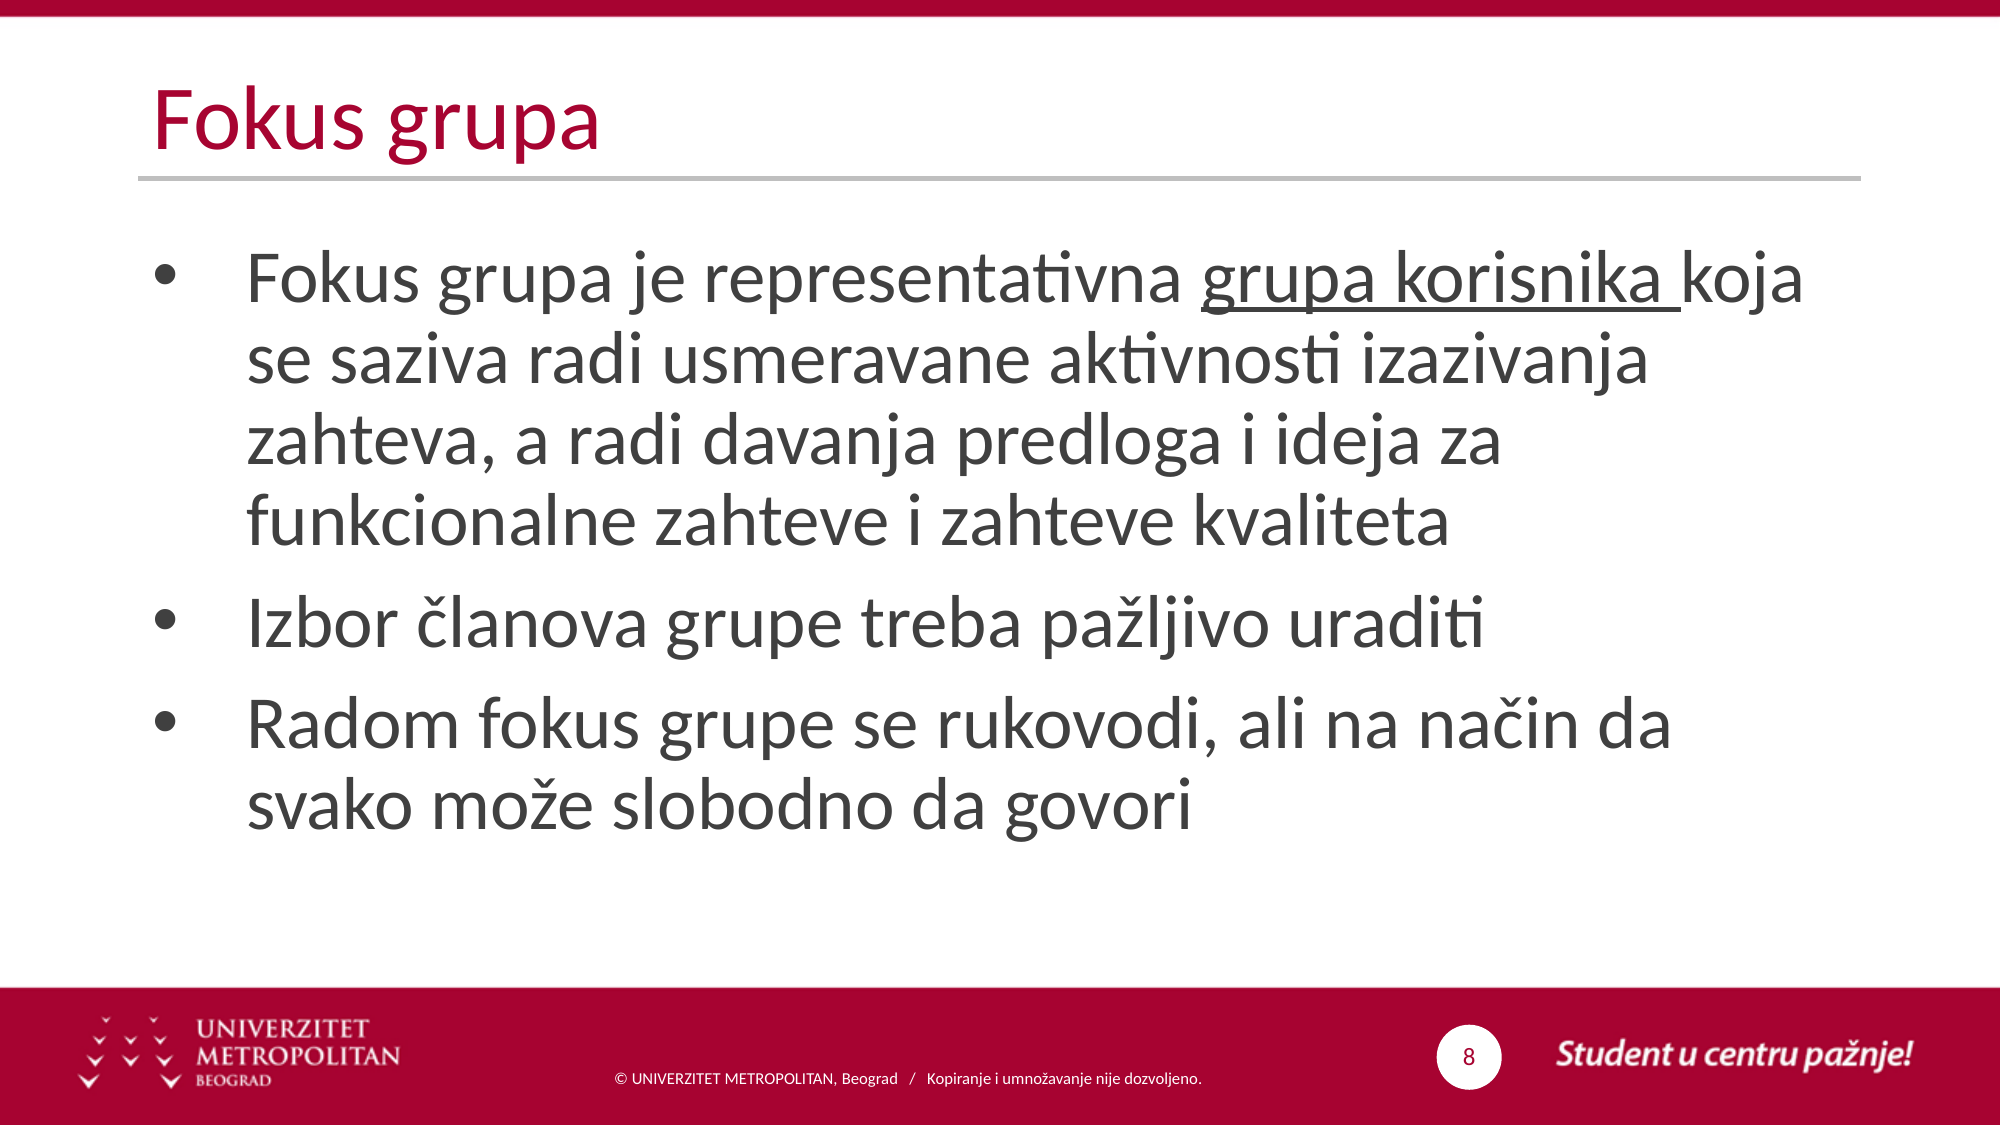

# Fokus grupa
Fokus grupa je representativna grupa korisnika koja se saziva radi usmeravane aktivnosti izazivanja zahteva, a radi davanja predloga i ideja za funkcionalne zahteve i zahteve kvaliteta
Izbor članova grupe treba pažljivo uraditi
Radom fokus grupe se rukovodi, ali na način da svako može slobodno da govori